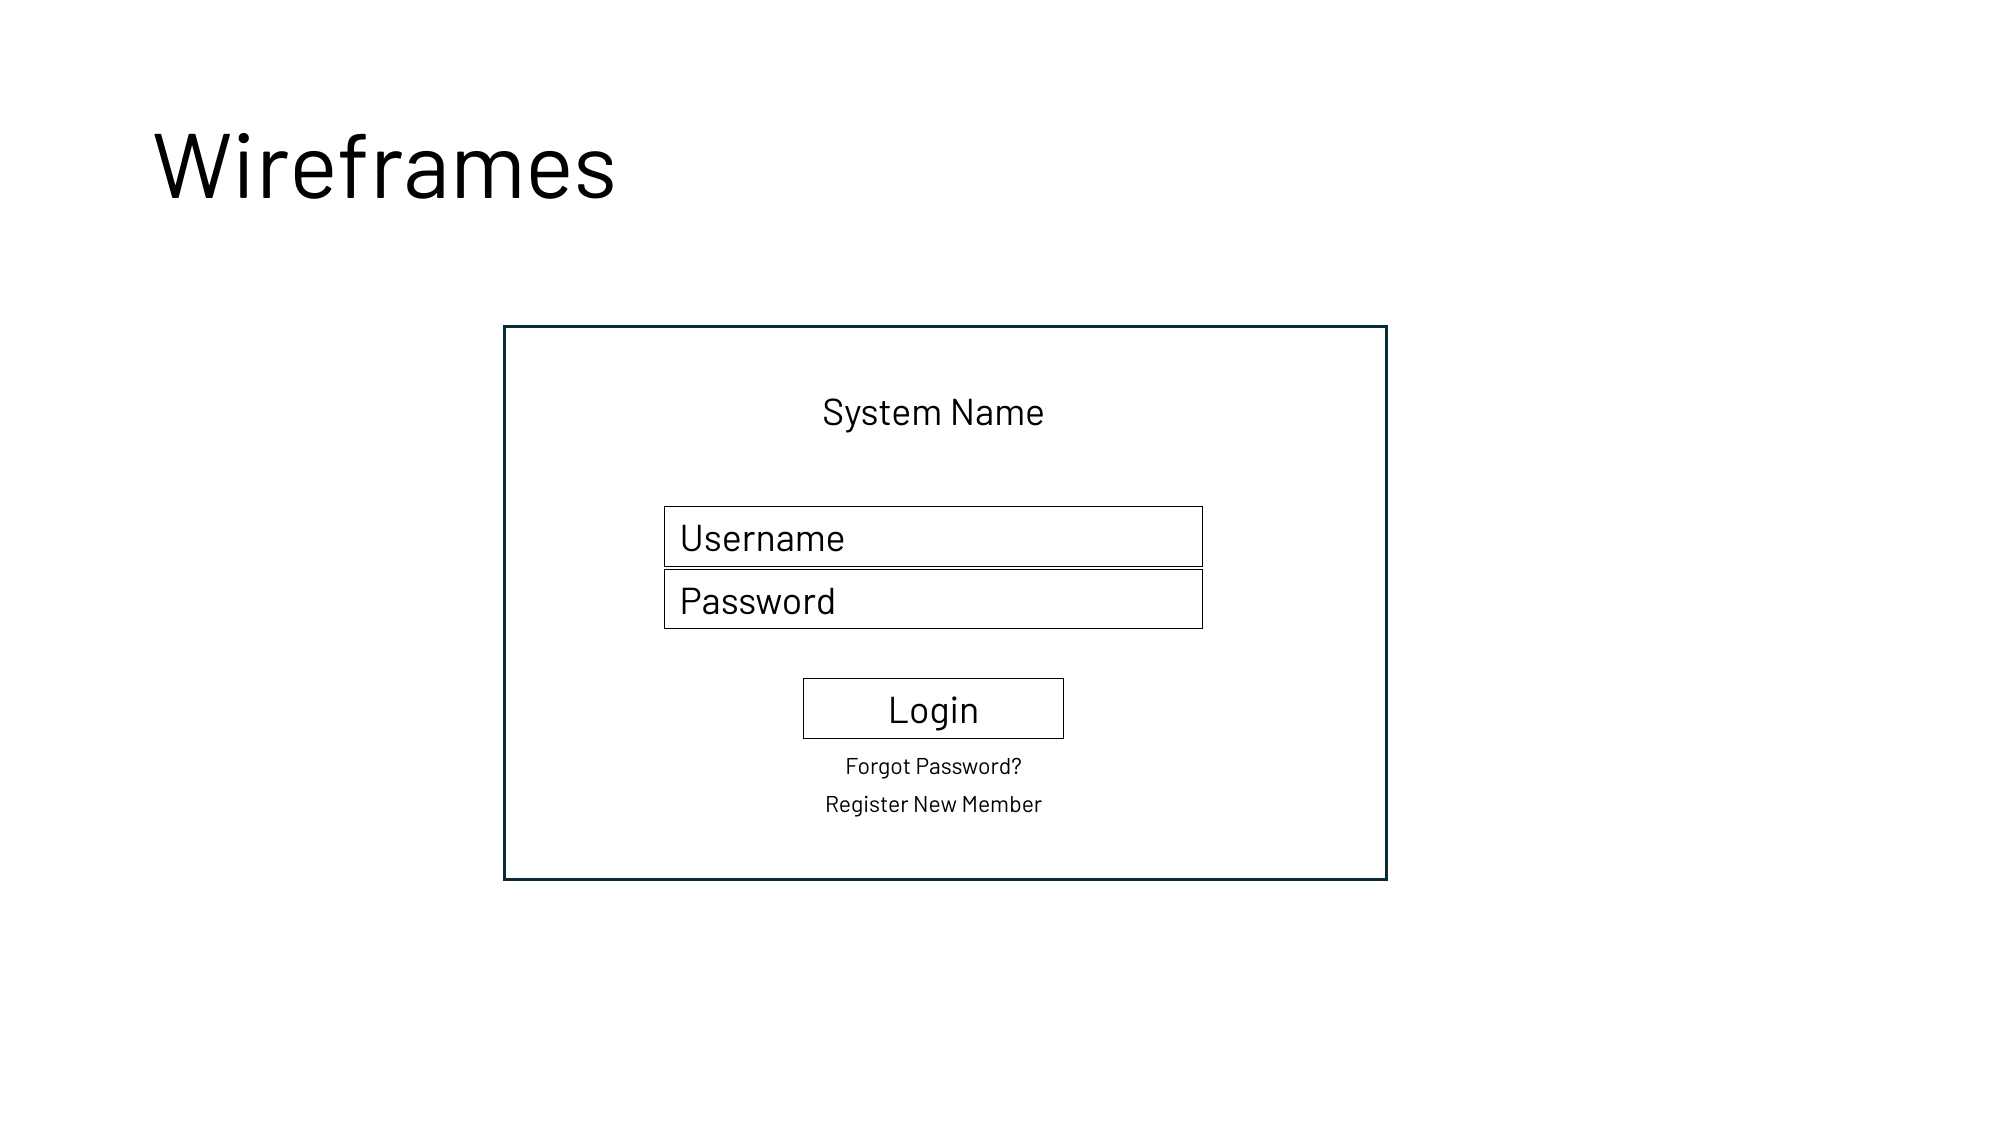

# Wireframes

System Name
Username
Password
Login
Forgot Password?
Register New Member